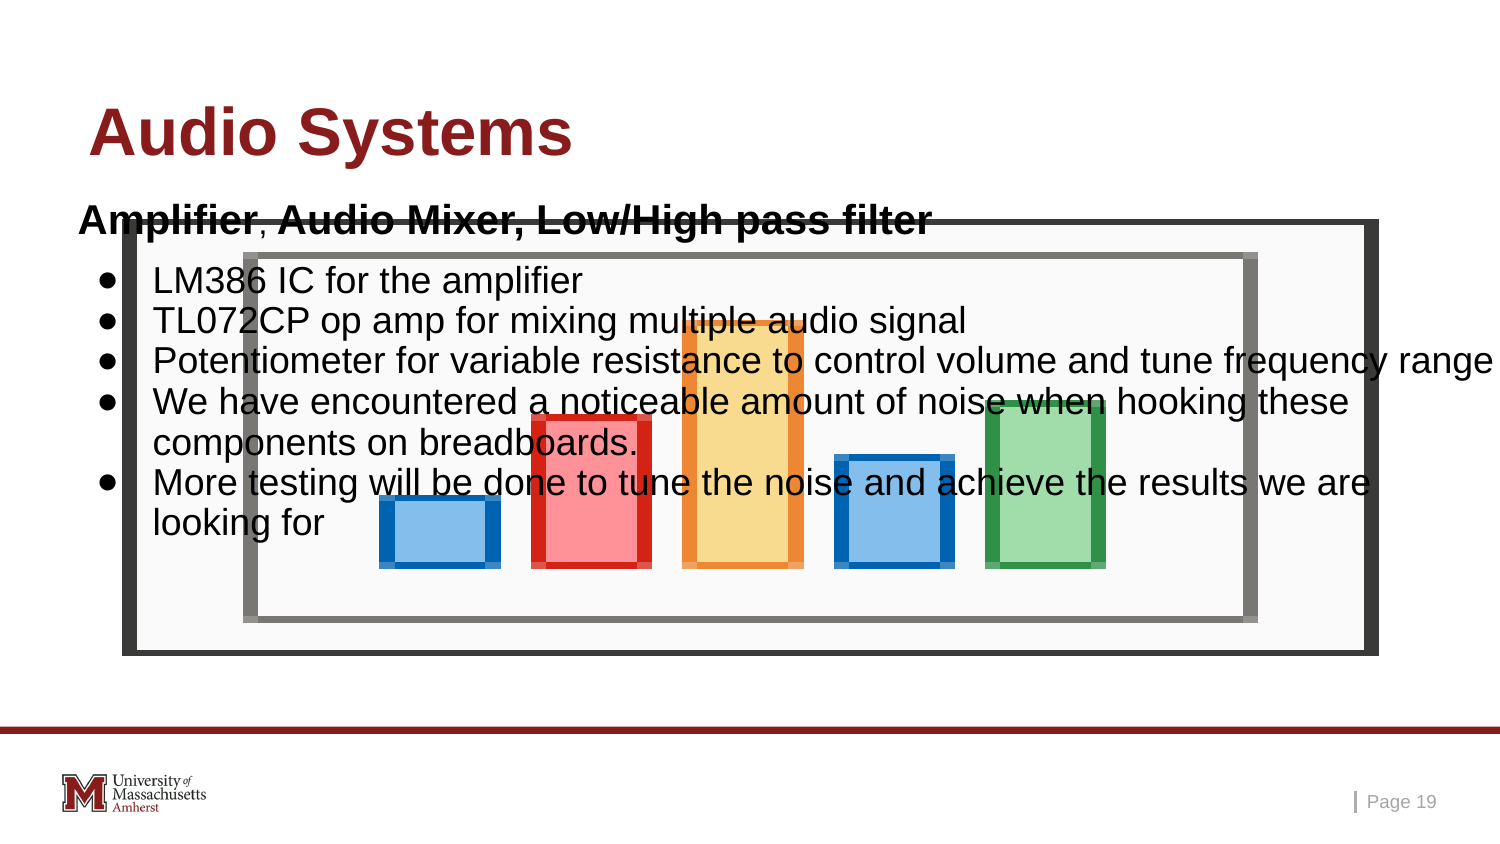

# Audio Systems
Amplifier, Audio Mixer, Low/High pass filter
LM386 IC for the amplifier
TL072CP op amp for mixing multiple audio signal
Potentiometer for variable resistance to control volume and tune frequency range
We have encountered a noticeable amount of noise when hooking these components on breadboards.
More testing will be done to tune the noise and achieve the results we are looking for

Page 19